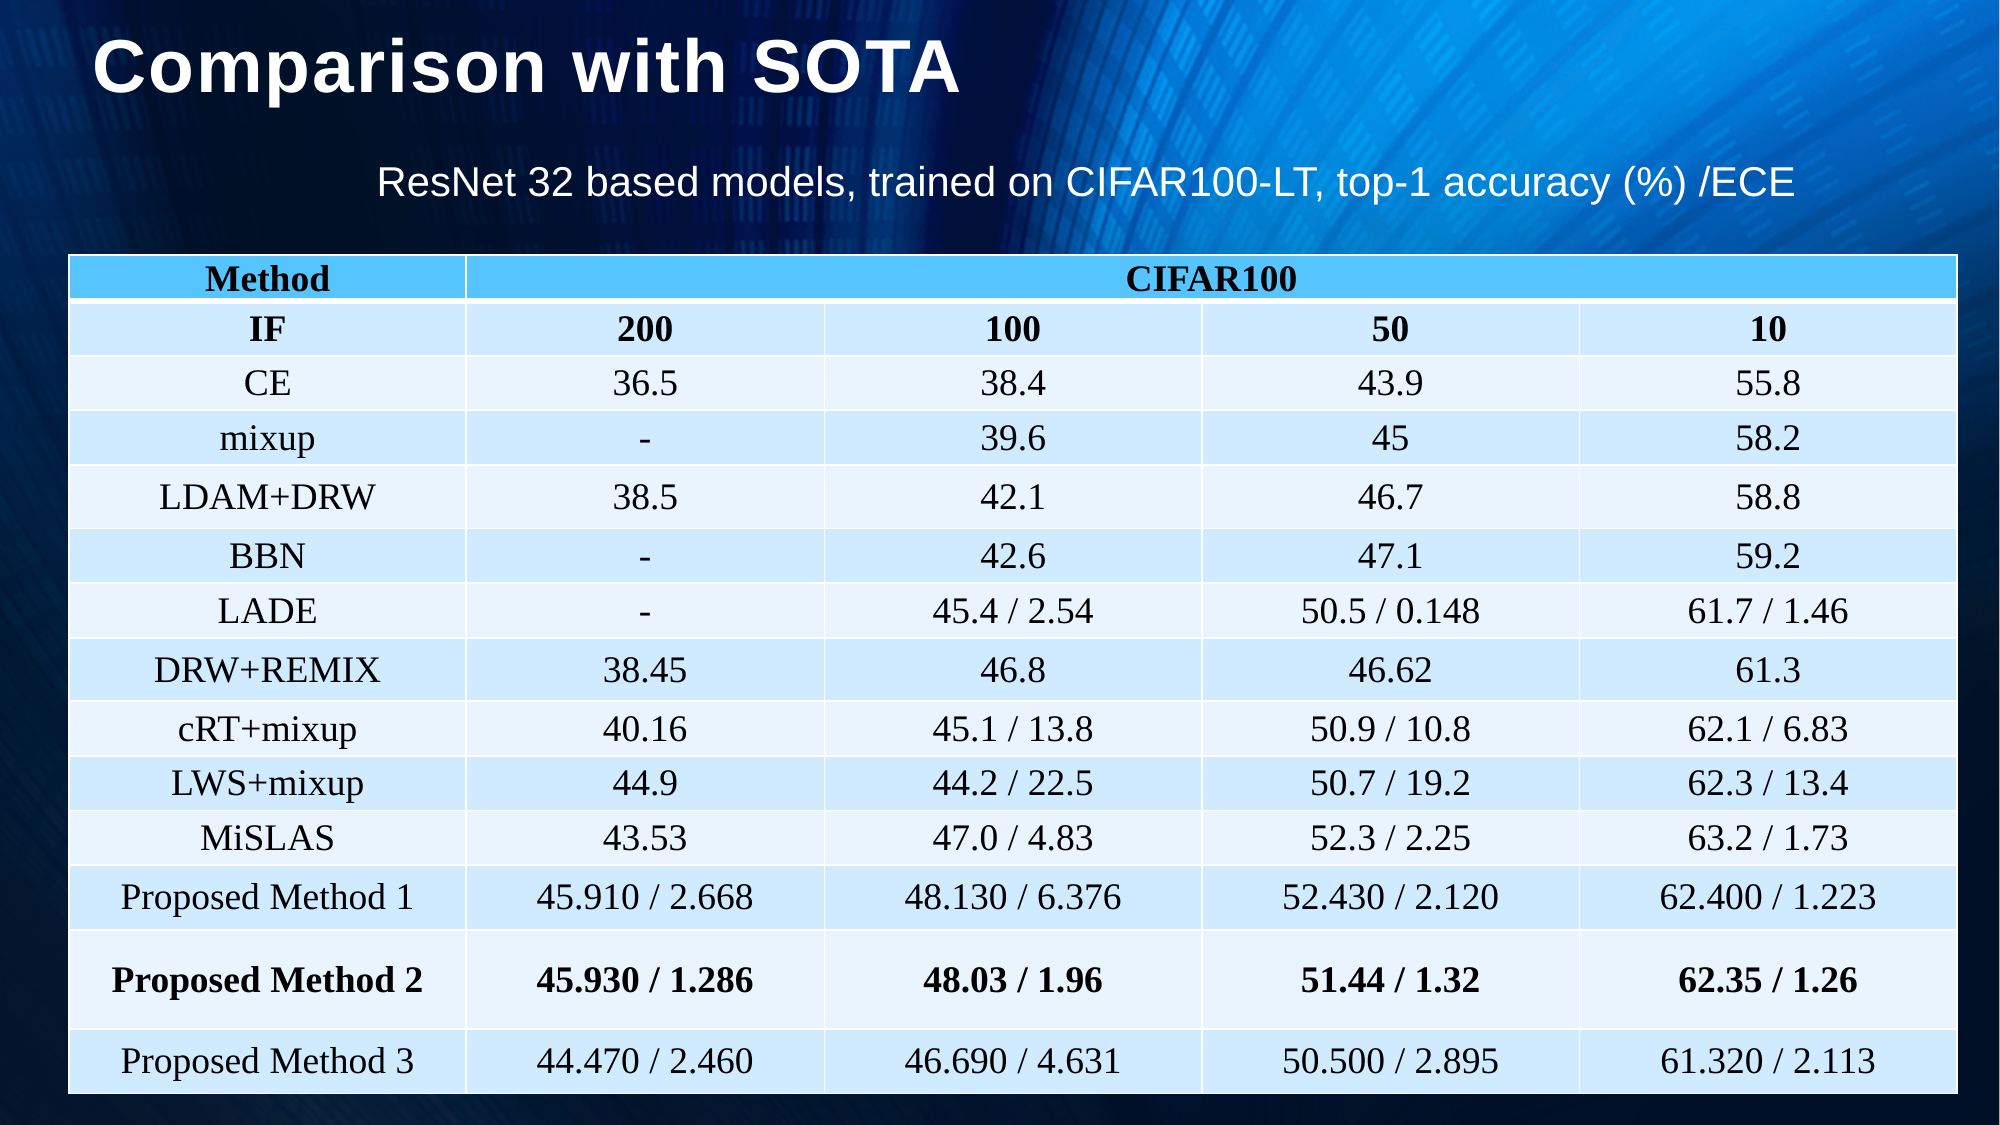

# Comparison with SOTA
ResNet 32 based models, trained on CIFAR100-LT, top-1 accuracy (%) /ECE
| Method | CIFAR100 |  |  |  |
| --- | --- | --- | --- | --- |
| IF | 200 | 100 | 50 | 10 |
| CE | 36.5 | 38.4 | 43.9 | 55.8 |
| mixup | - | 39.6 | 45 | 58.2 |
| LDAM+DRW | 38.5 | 42.1 | 46.7 | 58.8 |
| BBN | - | 42.6 | 47.1 | 59.2 |
| LADE | - | 45.4 / 2.54 | 50.5 / 0.148 | 61.7 / 1.46 |
| DRW+REMIX | 38.45 | 46.8 | 46.62 | 61.3 |
| cRT+mixup | 40.16 | 45.1 / 13.8 | 50.9 / 10.8 | 62.1 / 6.83 |
| LWS+mixup | 44.9 | 44.2 / 22.5 | 50.7 / 19.2 | 62.3 / 13.4 |
| MiSLAS | 43.53 | 47.0 / 4.83 | 52.3 / 2.25 | 63.2 / 1.73 |
| Proposed Method 1 | 45.910 / 2.668 | 48.130 / 6.376 | 52.430 / 2.120 | 62.400 / 1.223 |
| Proposed Method 2 | 45.930 / 1.286 | 48.03 / 1.96 | 51.44 / 1.32 | 62.35 / 1.26 |
| Proposed Method 3 | 44.470 / 2.460 | 46.690 / 4.631 | 50.500 / 2.895 | 61.320 / 2.113 |
19